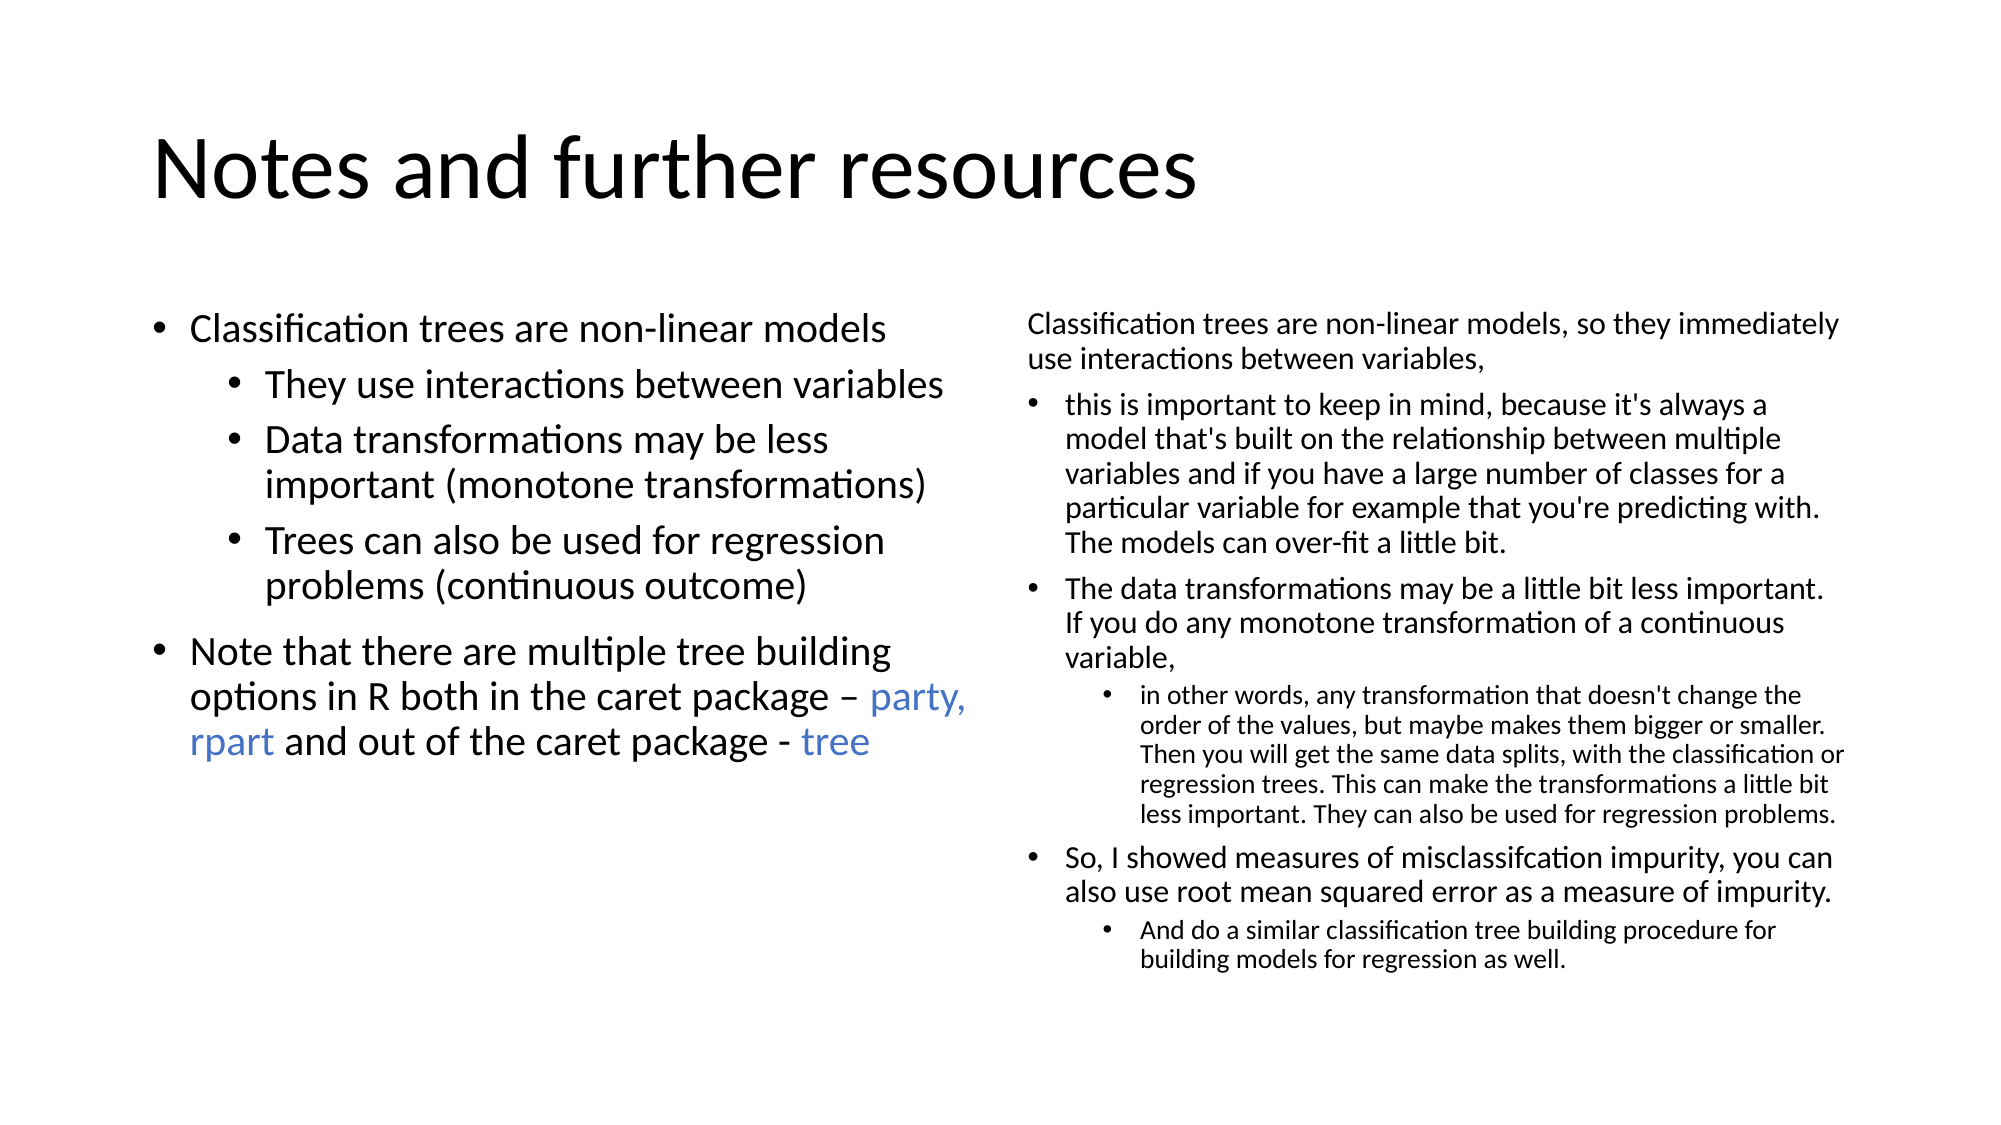

# Notes and further resources
Classification trees are non-linear models
They use interactions between variables
Data transformations may be less important (monotone transformations)
Trees can also be used for regression problems (continuous outcome)
Note that there are multiple tree building options in R both in the caret package – party, rpart and out of the caret package - tree
Classification trees are non-linear models, so they immediately use interactions between variables,
this is important to keep in mind, because it's always a model that's built on the relationship between multiple variables and if you have a large number of classes for a particular variable for example that you're predicting with. The models can over-fit a little bit.
The data transformations may be a little bit less important. If you do any monotone transformation of a continuous variable,
in other words, any transformation that doesn't change the order of the values, but maybe makes them bigger or smaller. Then you will get the same data splits, with the classification or regression trees. This can make the transformations a little bit less important. They can also be used for regression problems.
So, I showed measures of misclassifcation impurity, you can also use root mean squared error as a measure of impurity.
And do a similar classification tree building procedure for building models for regression as well.